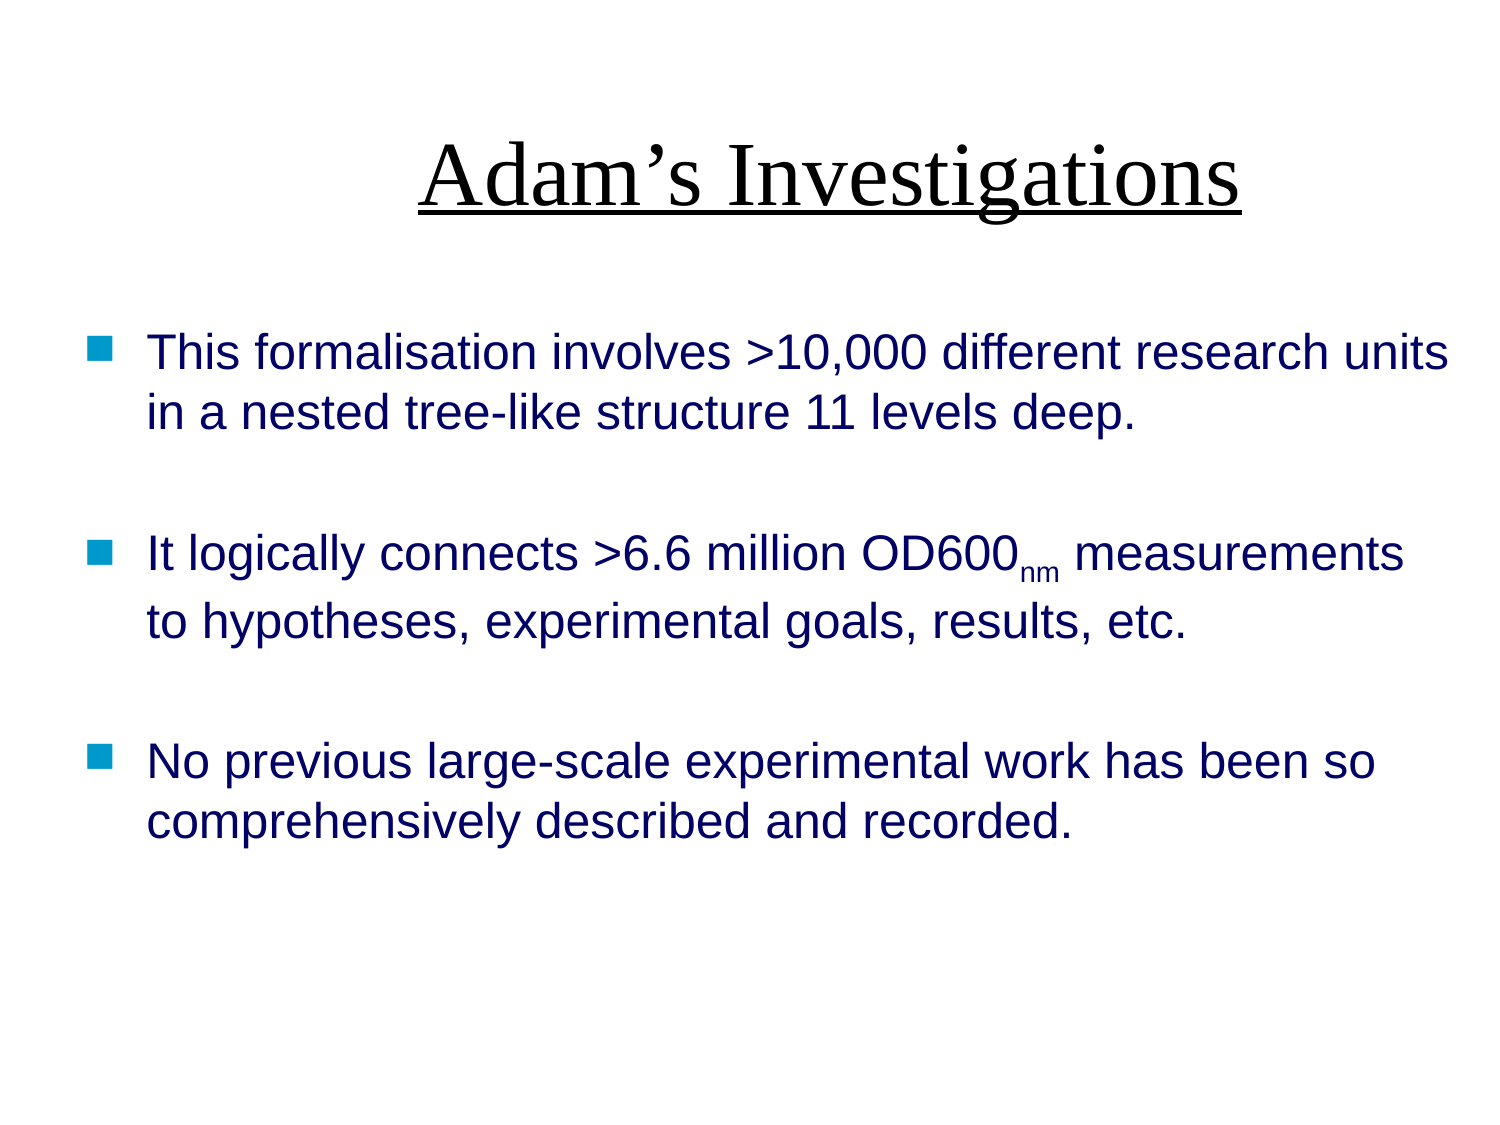

# Adam’s Investigations
This formalisation involves >10,000 different research units in a nested tree-like structure 11 levels deep.

It logically connects >6.6 million OD600nm measurements to hypotheses, experimental goals, results, etc.

No previous large-scale experimental work has been so comprehensively described and recorded.